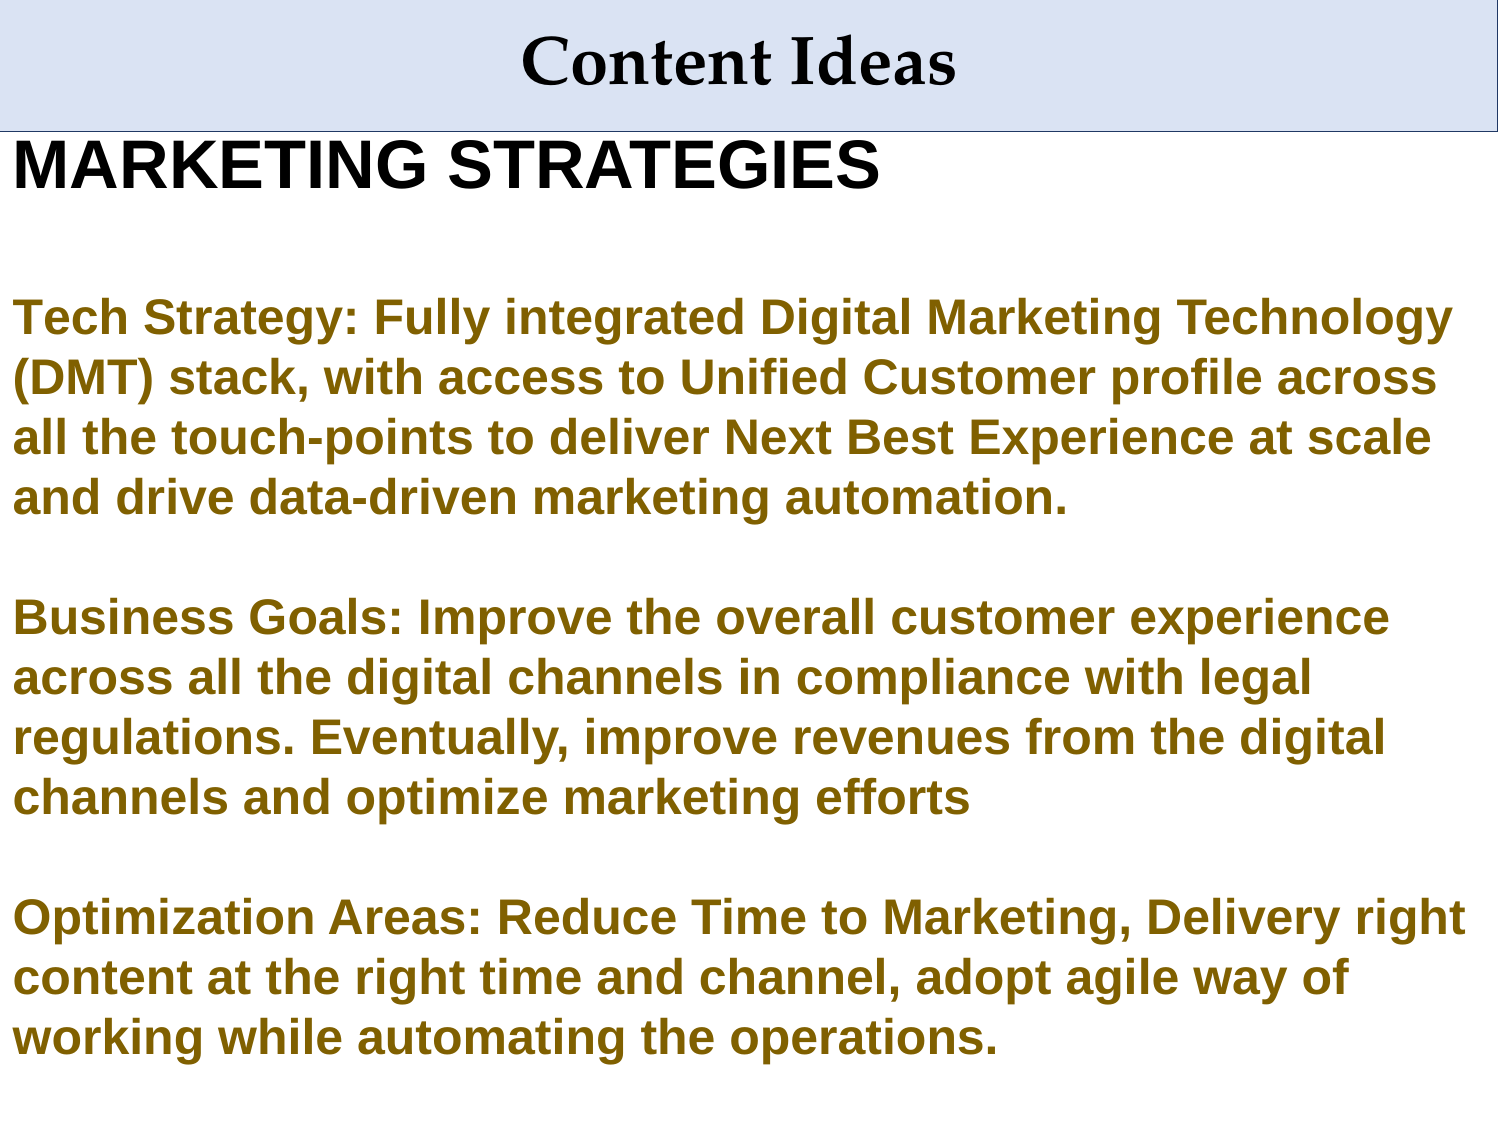

# Content Ideas
MARKETING STRATEGIES

Tech Strategy: Fully integrated Digital Marketing Technology (DMT) stack, with access to Unified Customer profile across all the touch-points to deliver Next Best Experience at scale and drive data-driven marketing automation.

Business Goals: Improve the overall customer experience across all the digital channels in compliance with legal regulations. Eventually, improve revenues from the digital channels and optimize marketing efforts

Optimization Areas: Reduce Time to Marketing, Delivery right content at the right time and channel, adopt agile way of working while automating the operations.